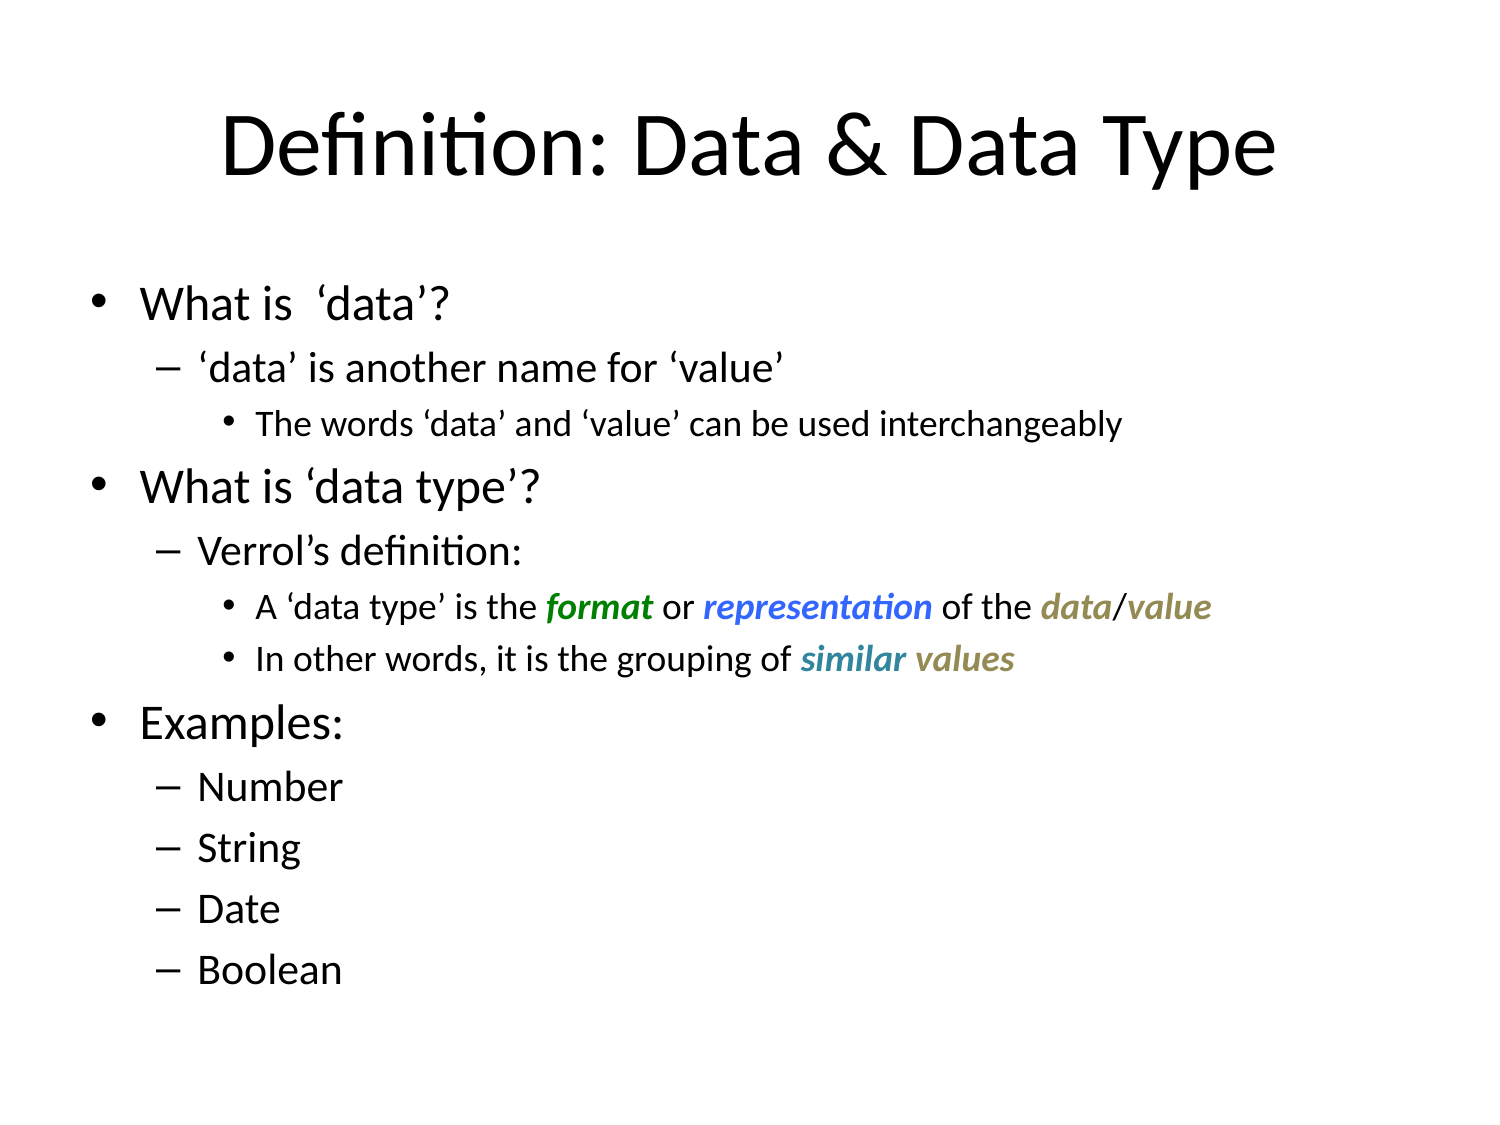

# Definition: Data & Data Type
What is  ‘data’?
‘data’ is another name for ‘value’
The words ‘data’ and ‘value’ can be used interchangeably
What is ‘data type’?
Verrol’s definition:
A ‘data type’ is the format or representation of the data/value
In other words, it is the grouping of similar values
Examples:
Number
String
Date
Boolean